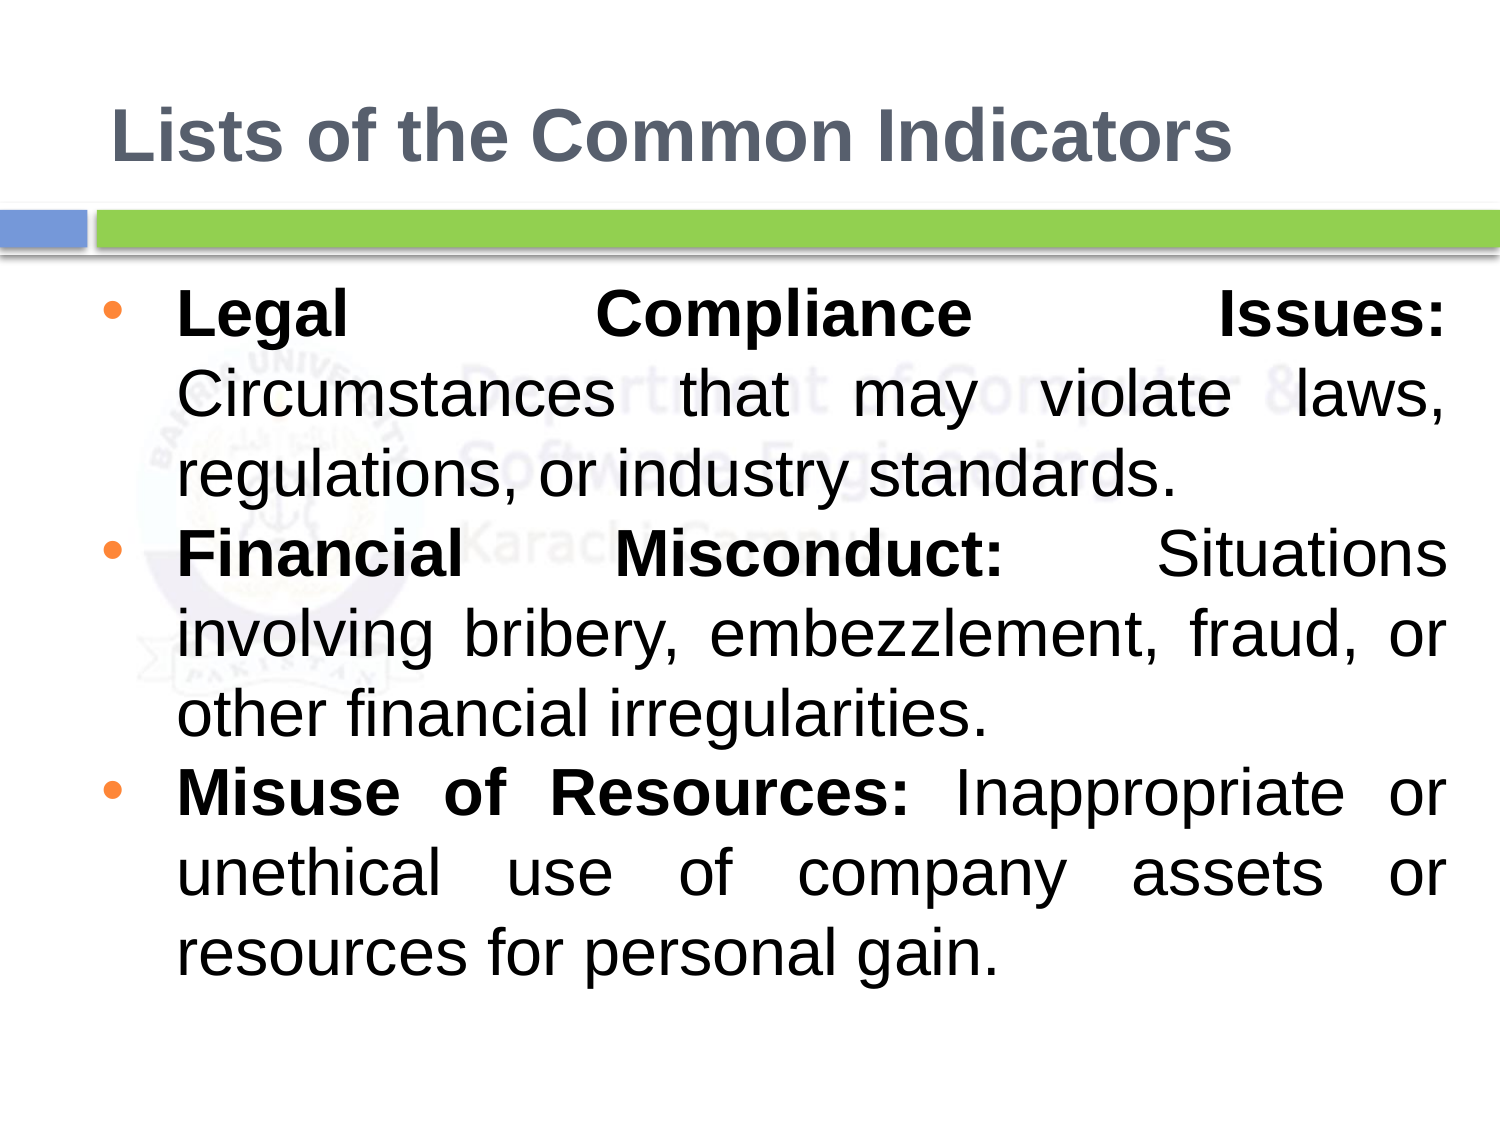

# Lists of the Common Indicators
Legal Compliance Issues: Circumstances that may violate laws, regulations, or industry standards.
Financial Misconduct: Situations involving bribery, embezzlement, fraud, or other financial irregularities.
Misuse of Resources: Inappropriate or unethical use of company assets or resources for personal gain.